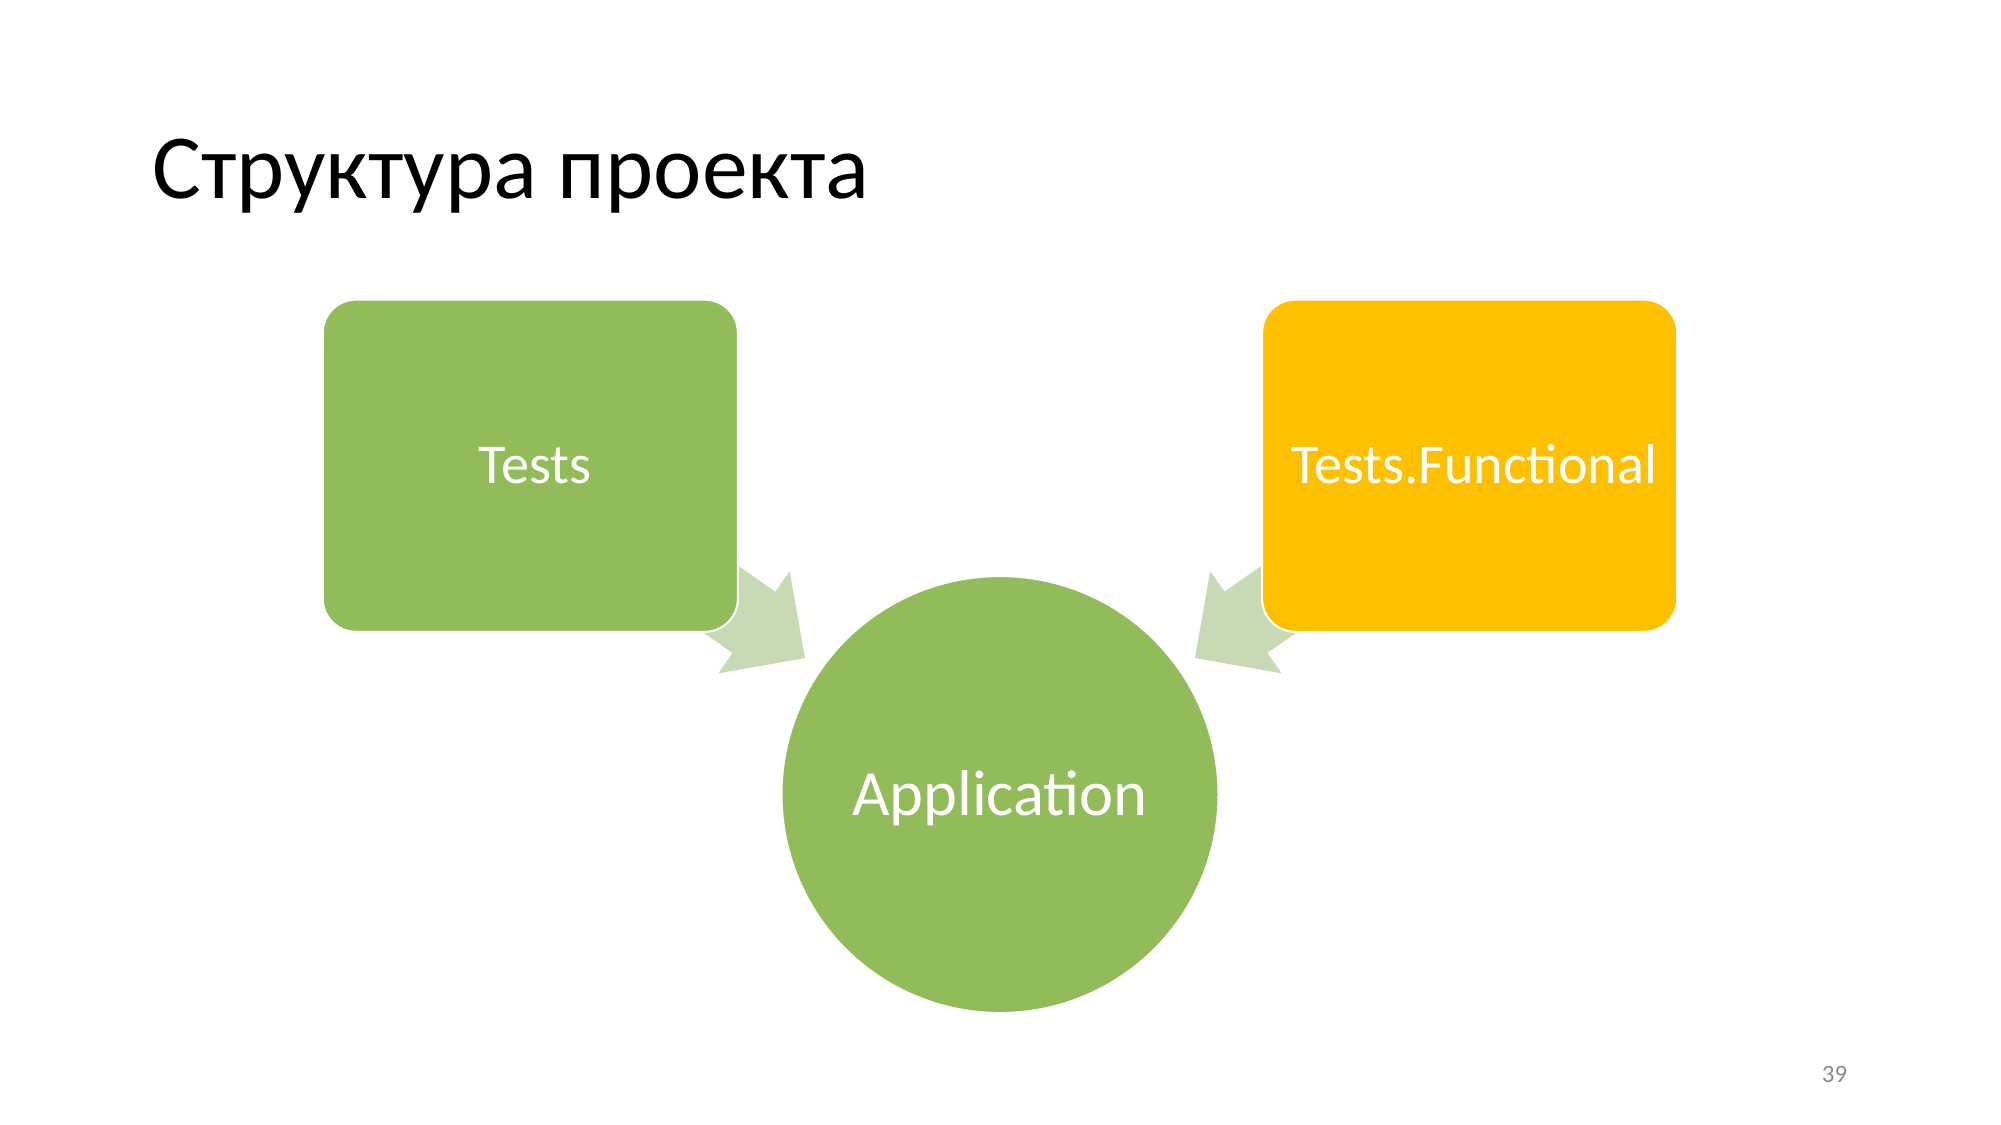

# Структура проекта
Application
Tests
Tests.Functional
39